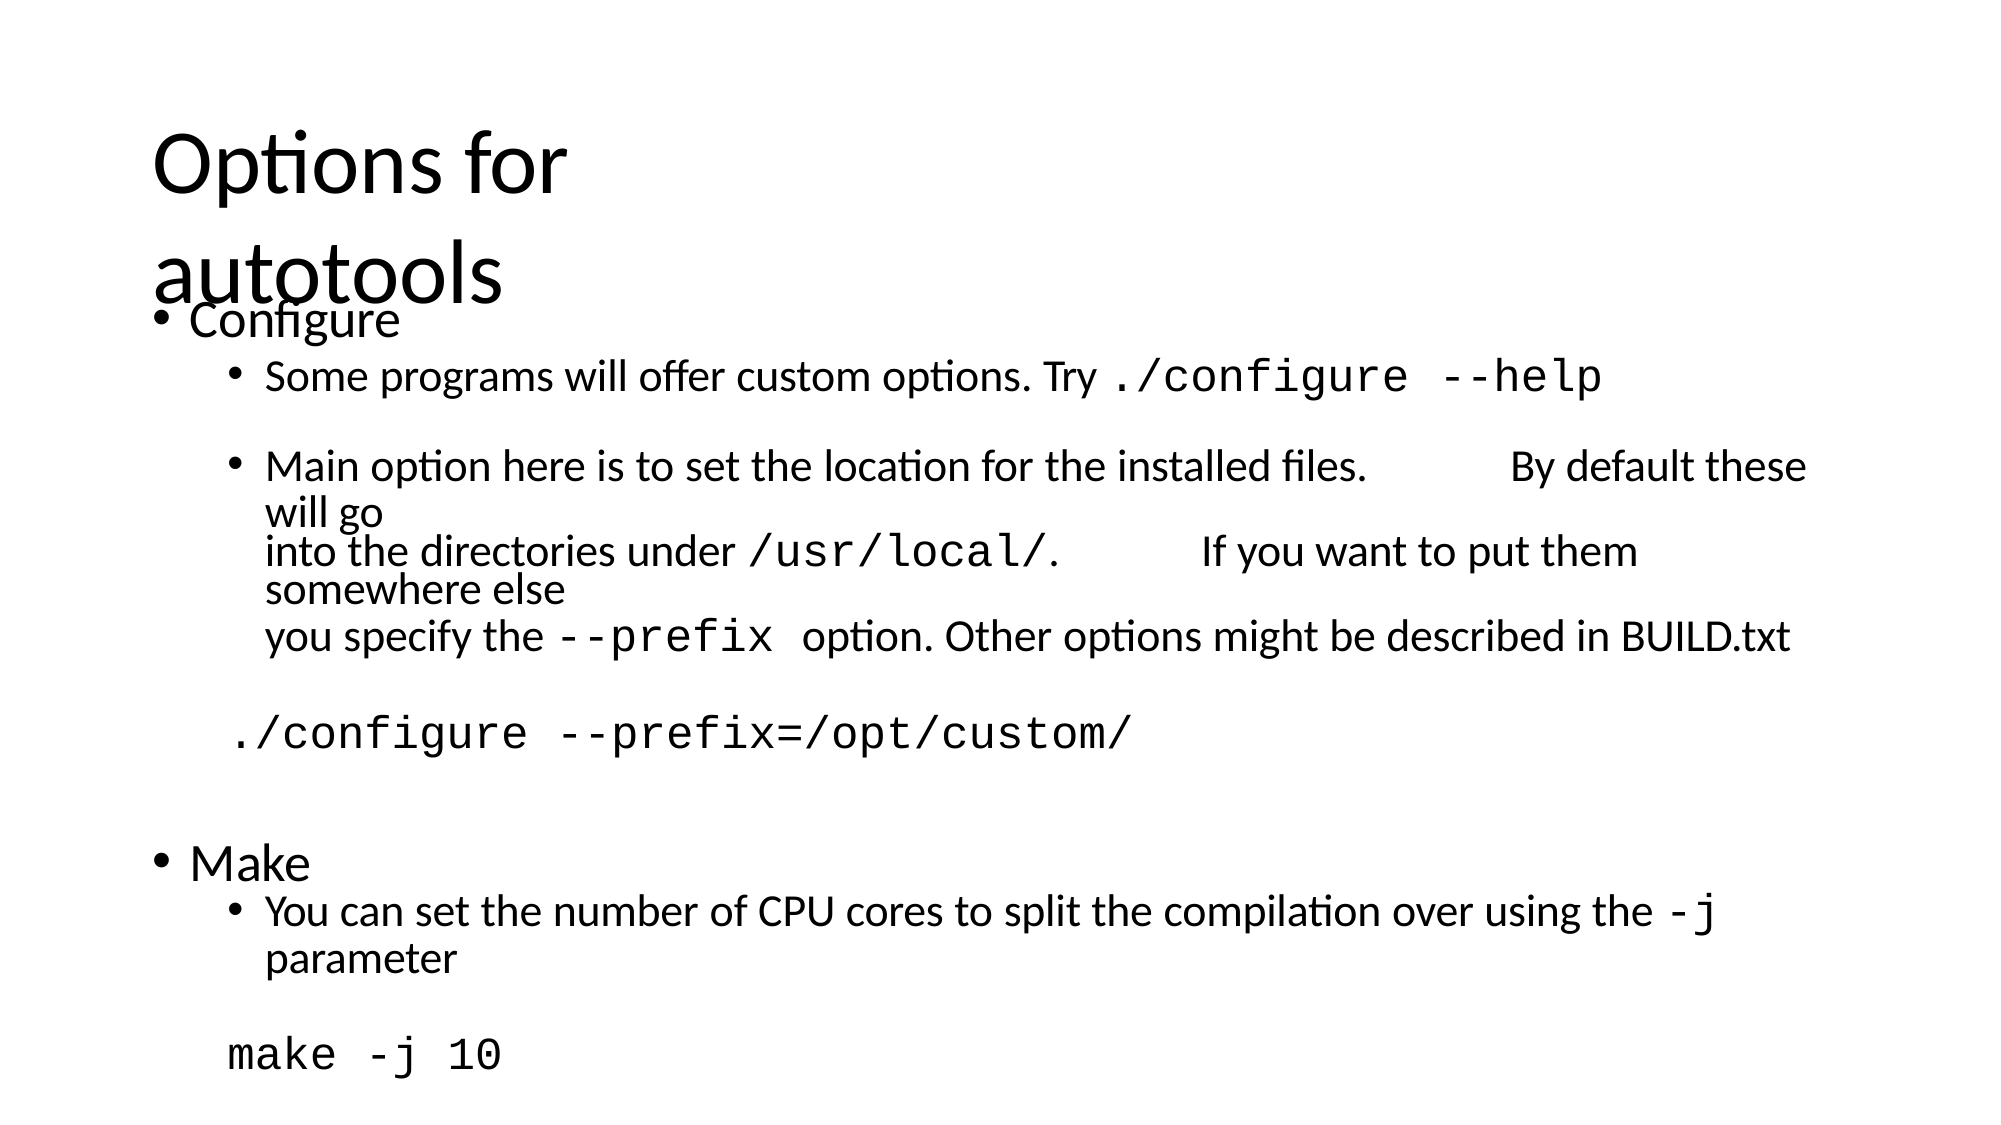

# Options for autotools
Configure
Some programs will offer custom options. Try ./configure --help
Main option here is to set the location for the installed files.	By default these will go
into the directories under /usr/local/.	If you want to put them somewhere else
you specify the --prefix option. Other options might be described in BUILD.txt
./configure --prefix=/opt/custom/

Make
You can set the number of CPU cores to split the compilation over using the -j
parameter

make -j 10